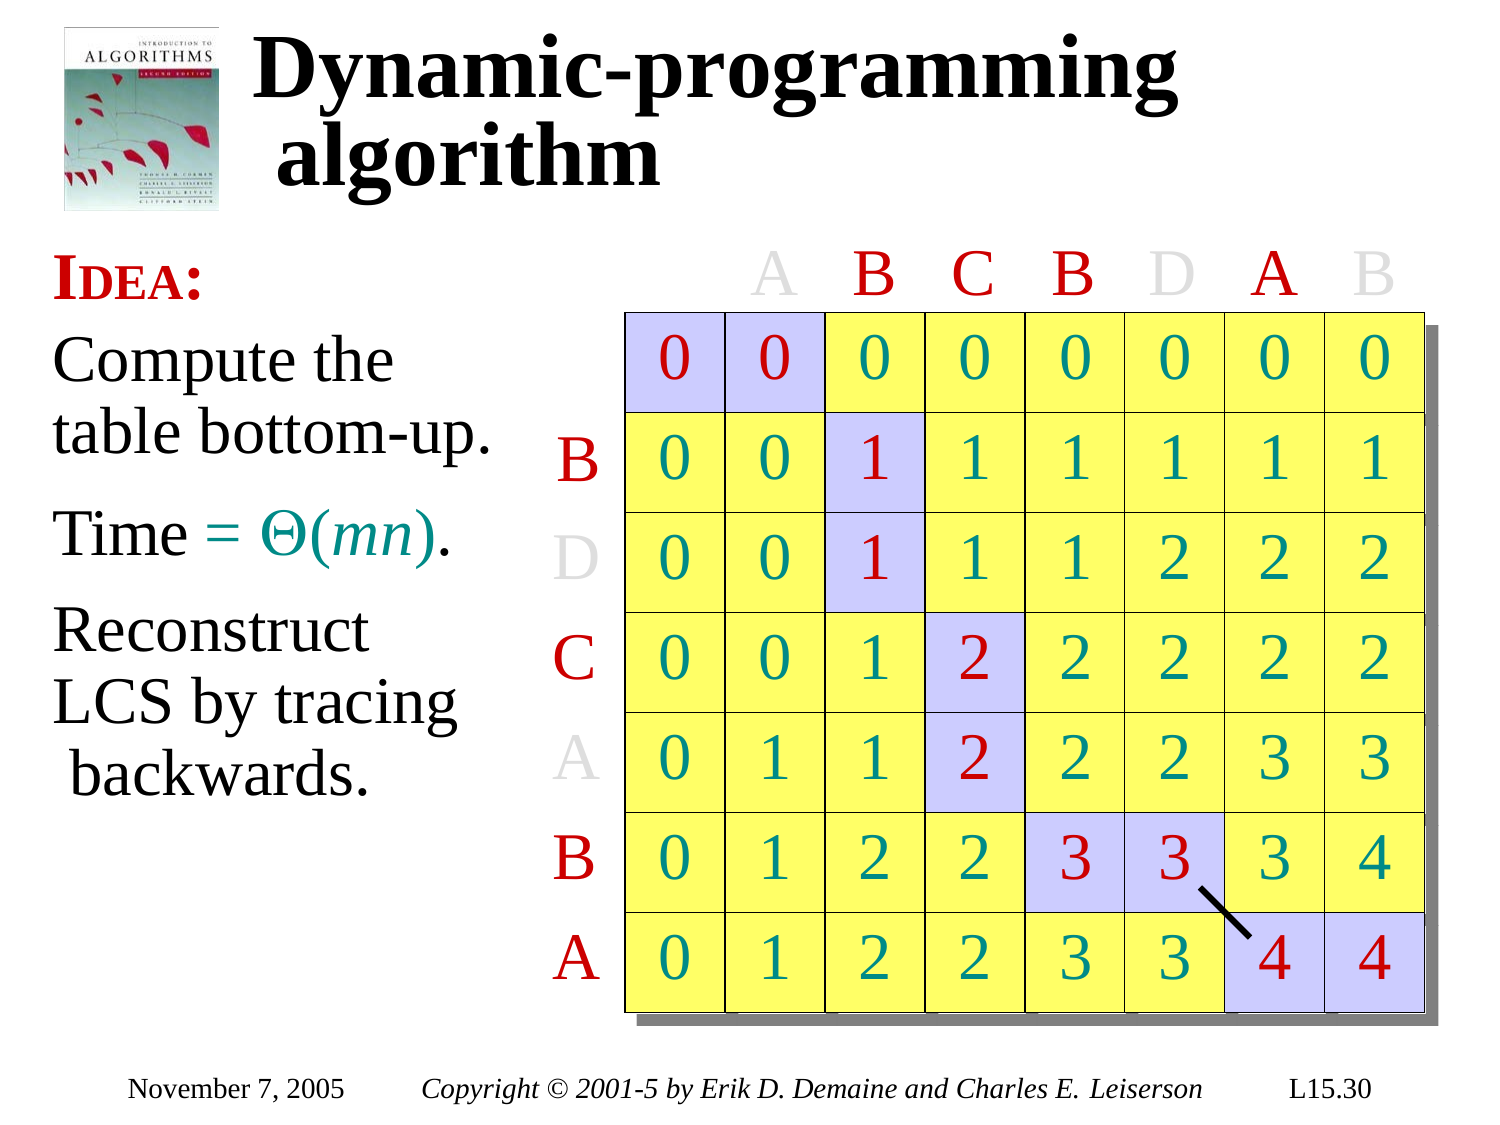

# Dynamic-programming  algorithm
IDEA:
Compute the  table bottom-up.
Time = Θ(mn).
Reconstruct  LCS by tracing  backwards.
|  |  | A | B | C | B | D | A | B |
| --- | --- | --- | --- | --- | --- | --- | --- | --- |
|  | 0 | 0 | 0 | 0 | 0 | 0 | 0 | 0 |
| B | 0 | 0 | 1 | 1 | 1 | 1 | 1 | 1 |
| D | 0 | 0 | 1 | 1 | 1 | 2 | 2 | 2 |
| C | 0 | 0 | 1 | 2 | 2 | 2 | 2 | 2 |
| A | 0 | 1 | 1 | 2 | 2 | 2 | 3 | 3 |
| B | 0 | 1 | 2 | 2 | 3 | 3 | 3 | 4 |
| A | 0 | 1 | 2 | 2 | 3 | 3 | 4 | 4 |

0
0

1

1

2

2

3
3

4
4
November 7, 2005
Copyright © 2001-5 by Erik D. Demaine and Charles E. Leiserson
L15.30